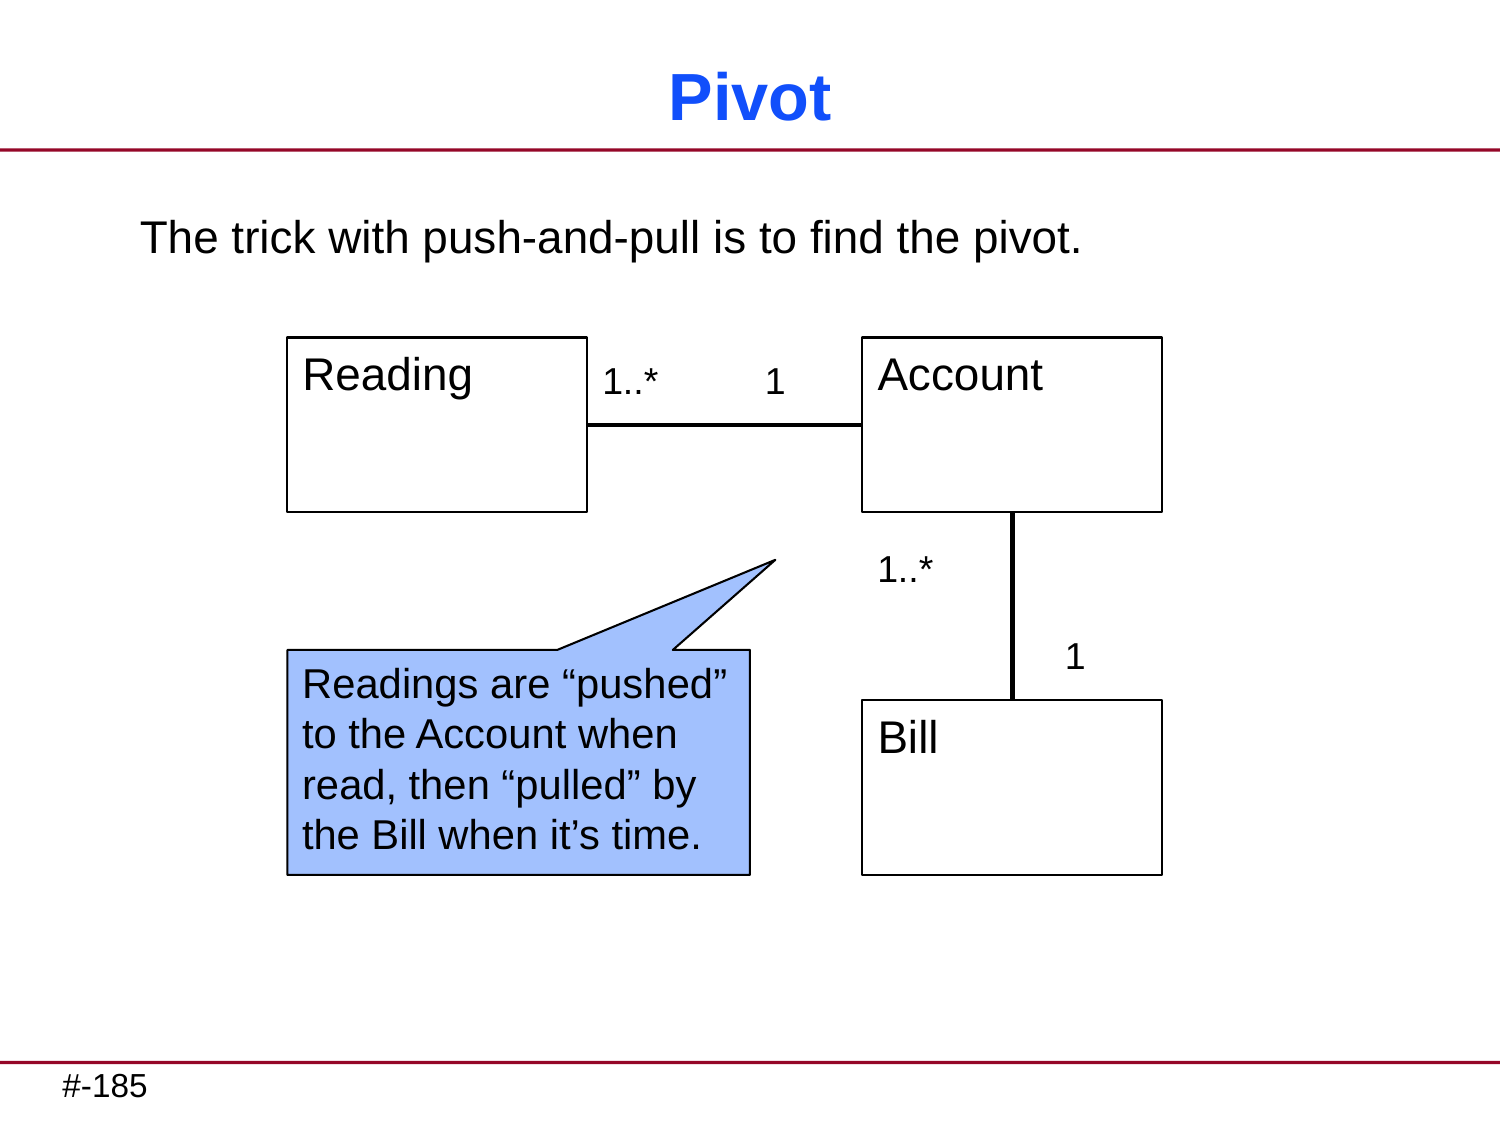

# Pivot
The trick with push-and-pull is to find the pivot.

Reading
Account
1..*
1
1..*
1
Readings are “pushed” to the Account when read, then “pulled” by the Bill when it’s time.
Bill